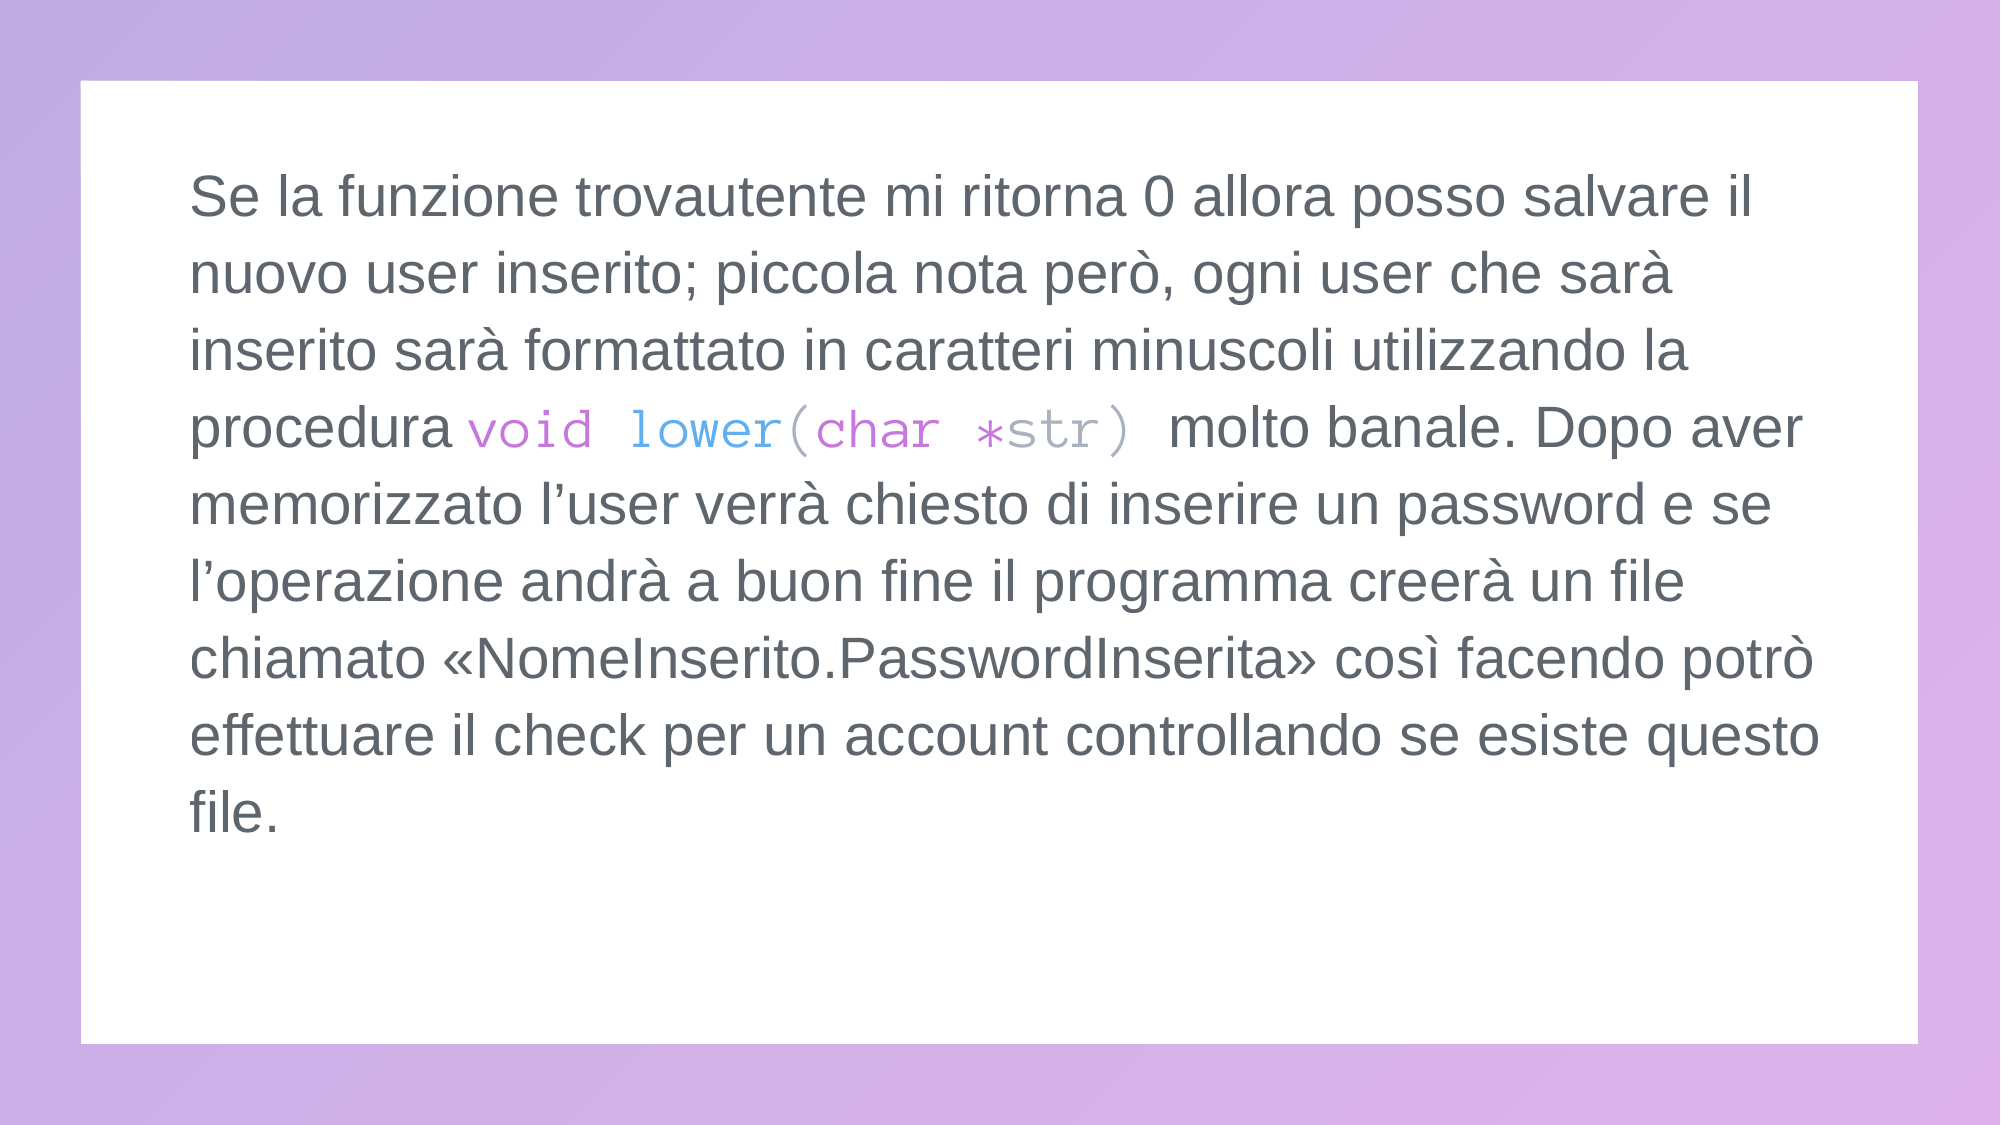

Se la funzione trovautente mi ritorna 0 allora posso salvare il nuovo user inserito; piccola nota però, ogni user che sarà inserito sarà formattato in caratteri minuscoli utilizzando la procedura void lower(char *str) molto banale. Dopo aver memorizzato l’user verrà chiesto di inserire un password e se l’operazione andrà a buon fine il programma creerà un file chiamato «NomeInserito.PasswordInserita» così facendo potrò effettuare il check per un account controllando se esiste questo file.